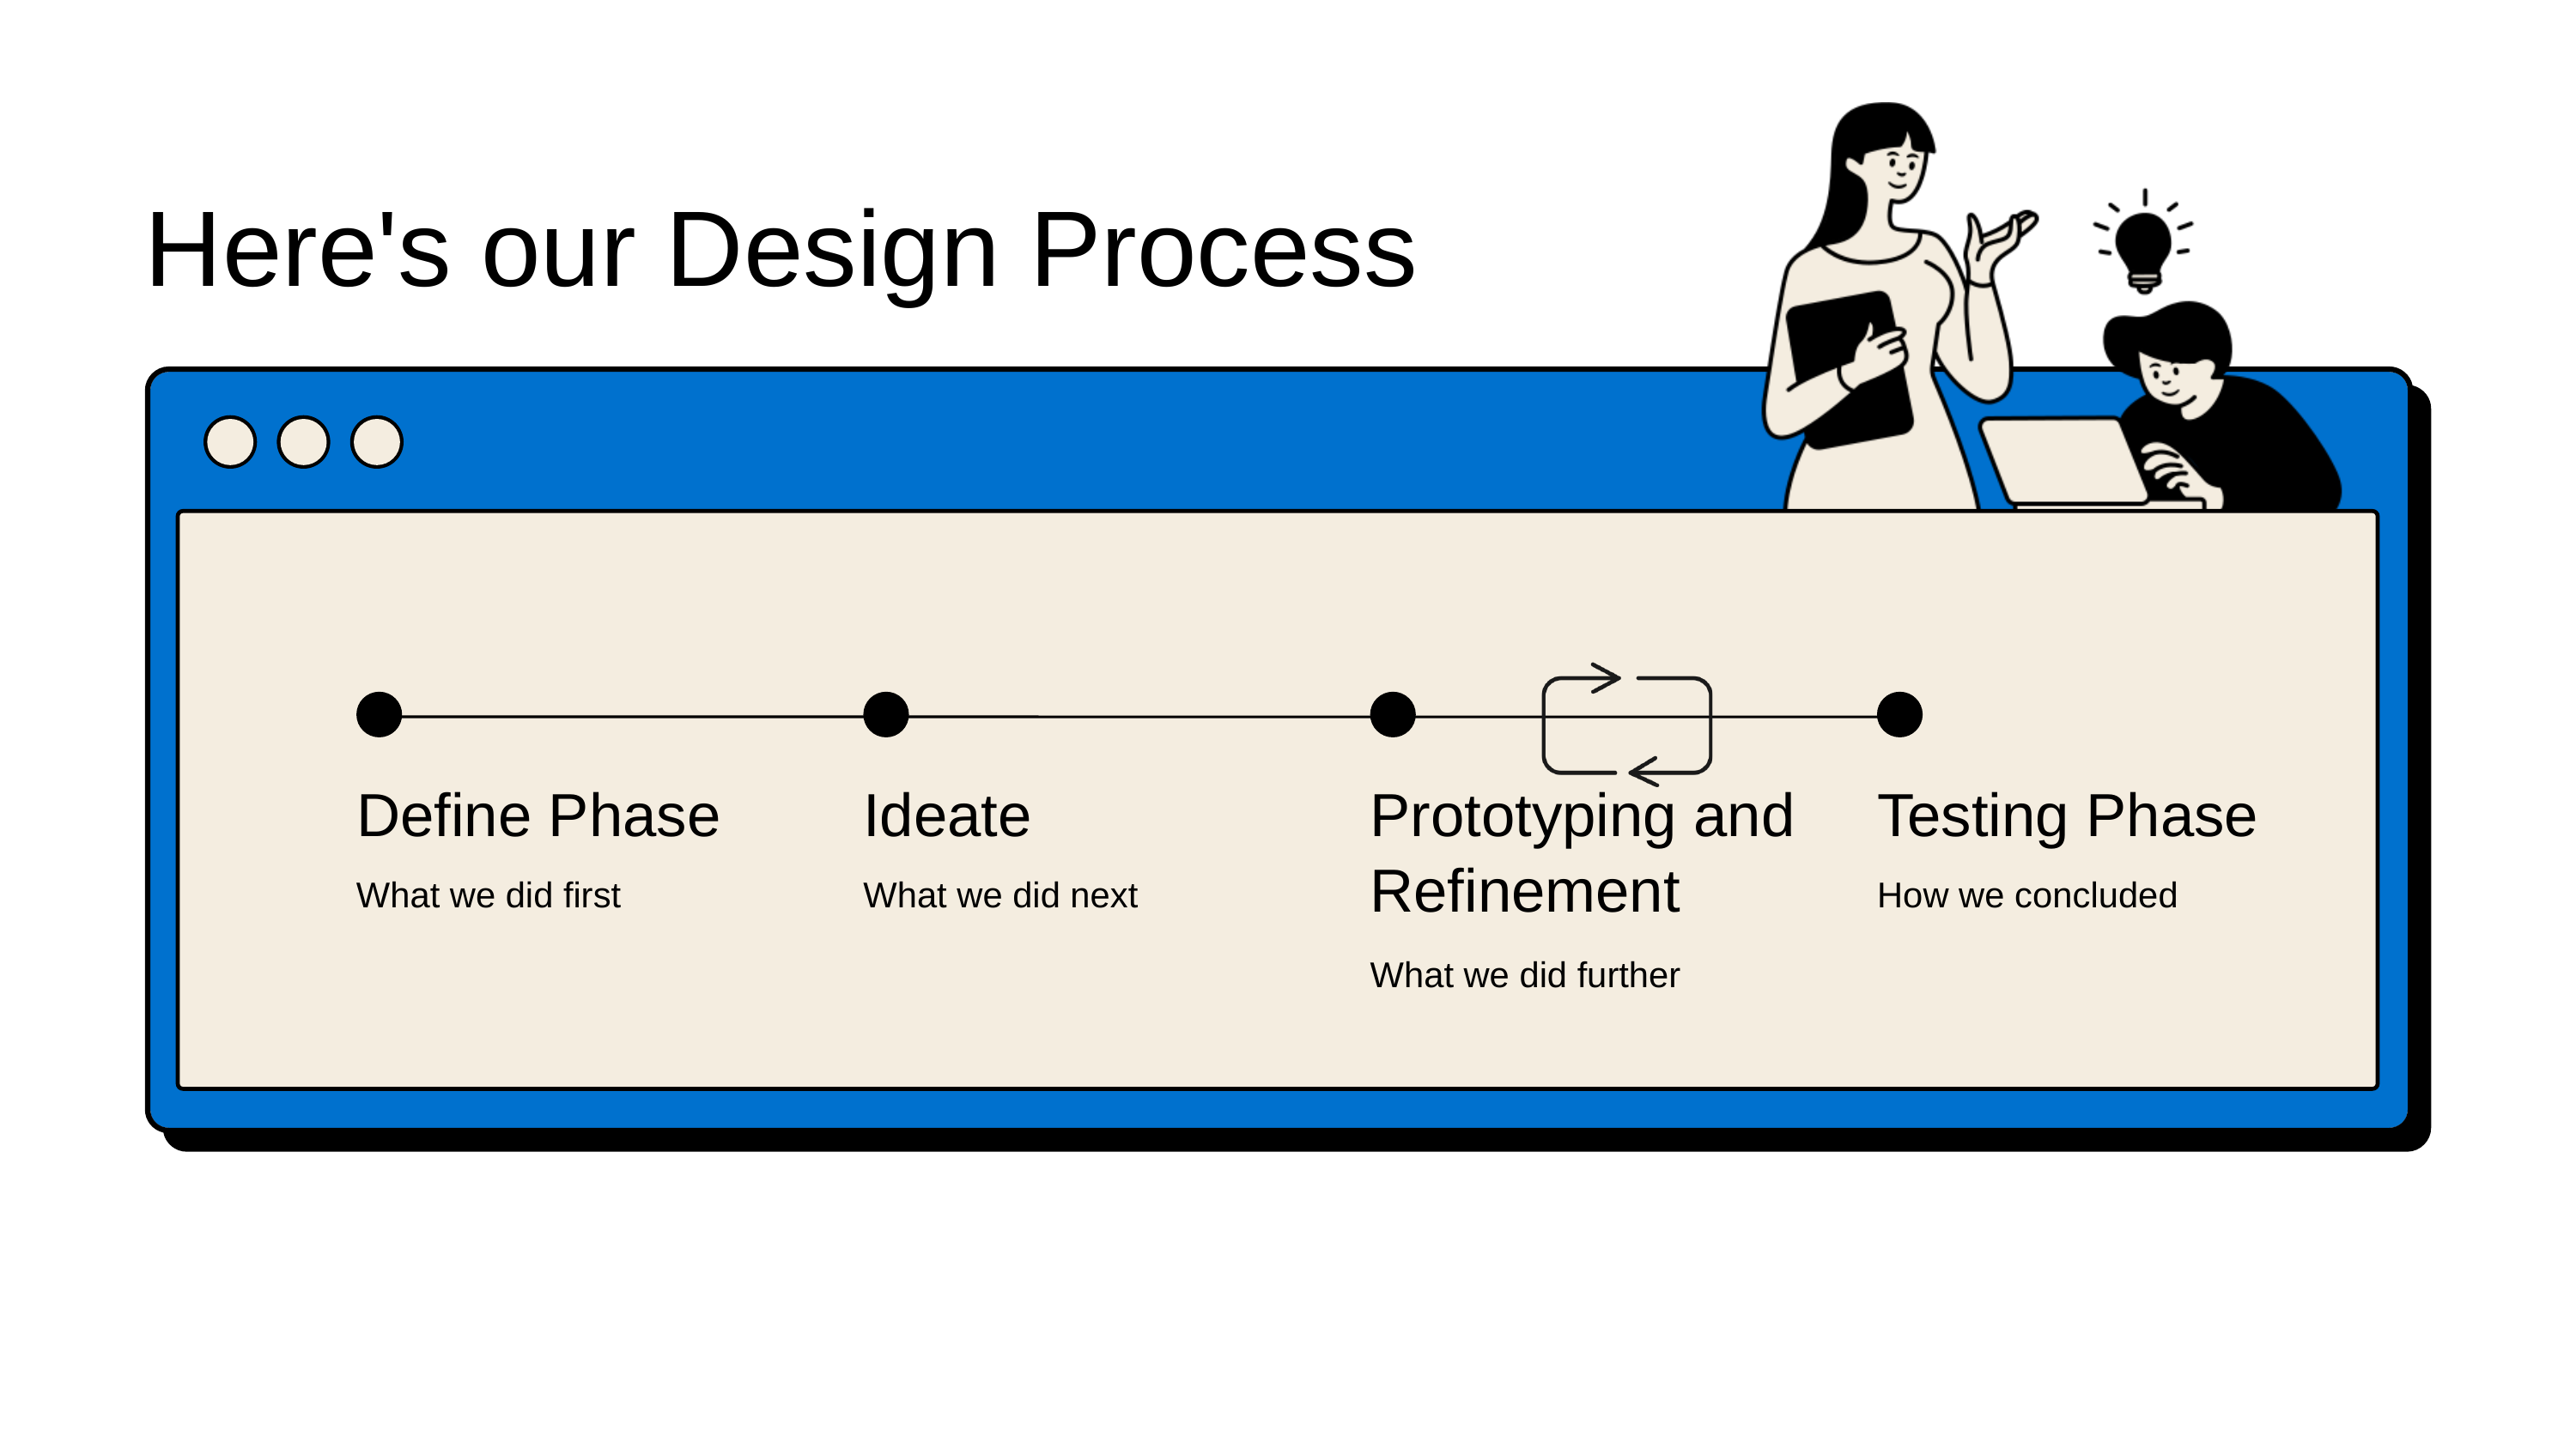

Here's our Design Process

Define Phase
What we did first
Ideate
What we did next
Prototyping and Refinement
What we did further
Testing Phase
How we concluded